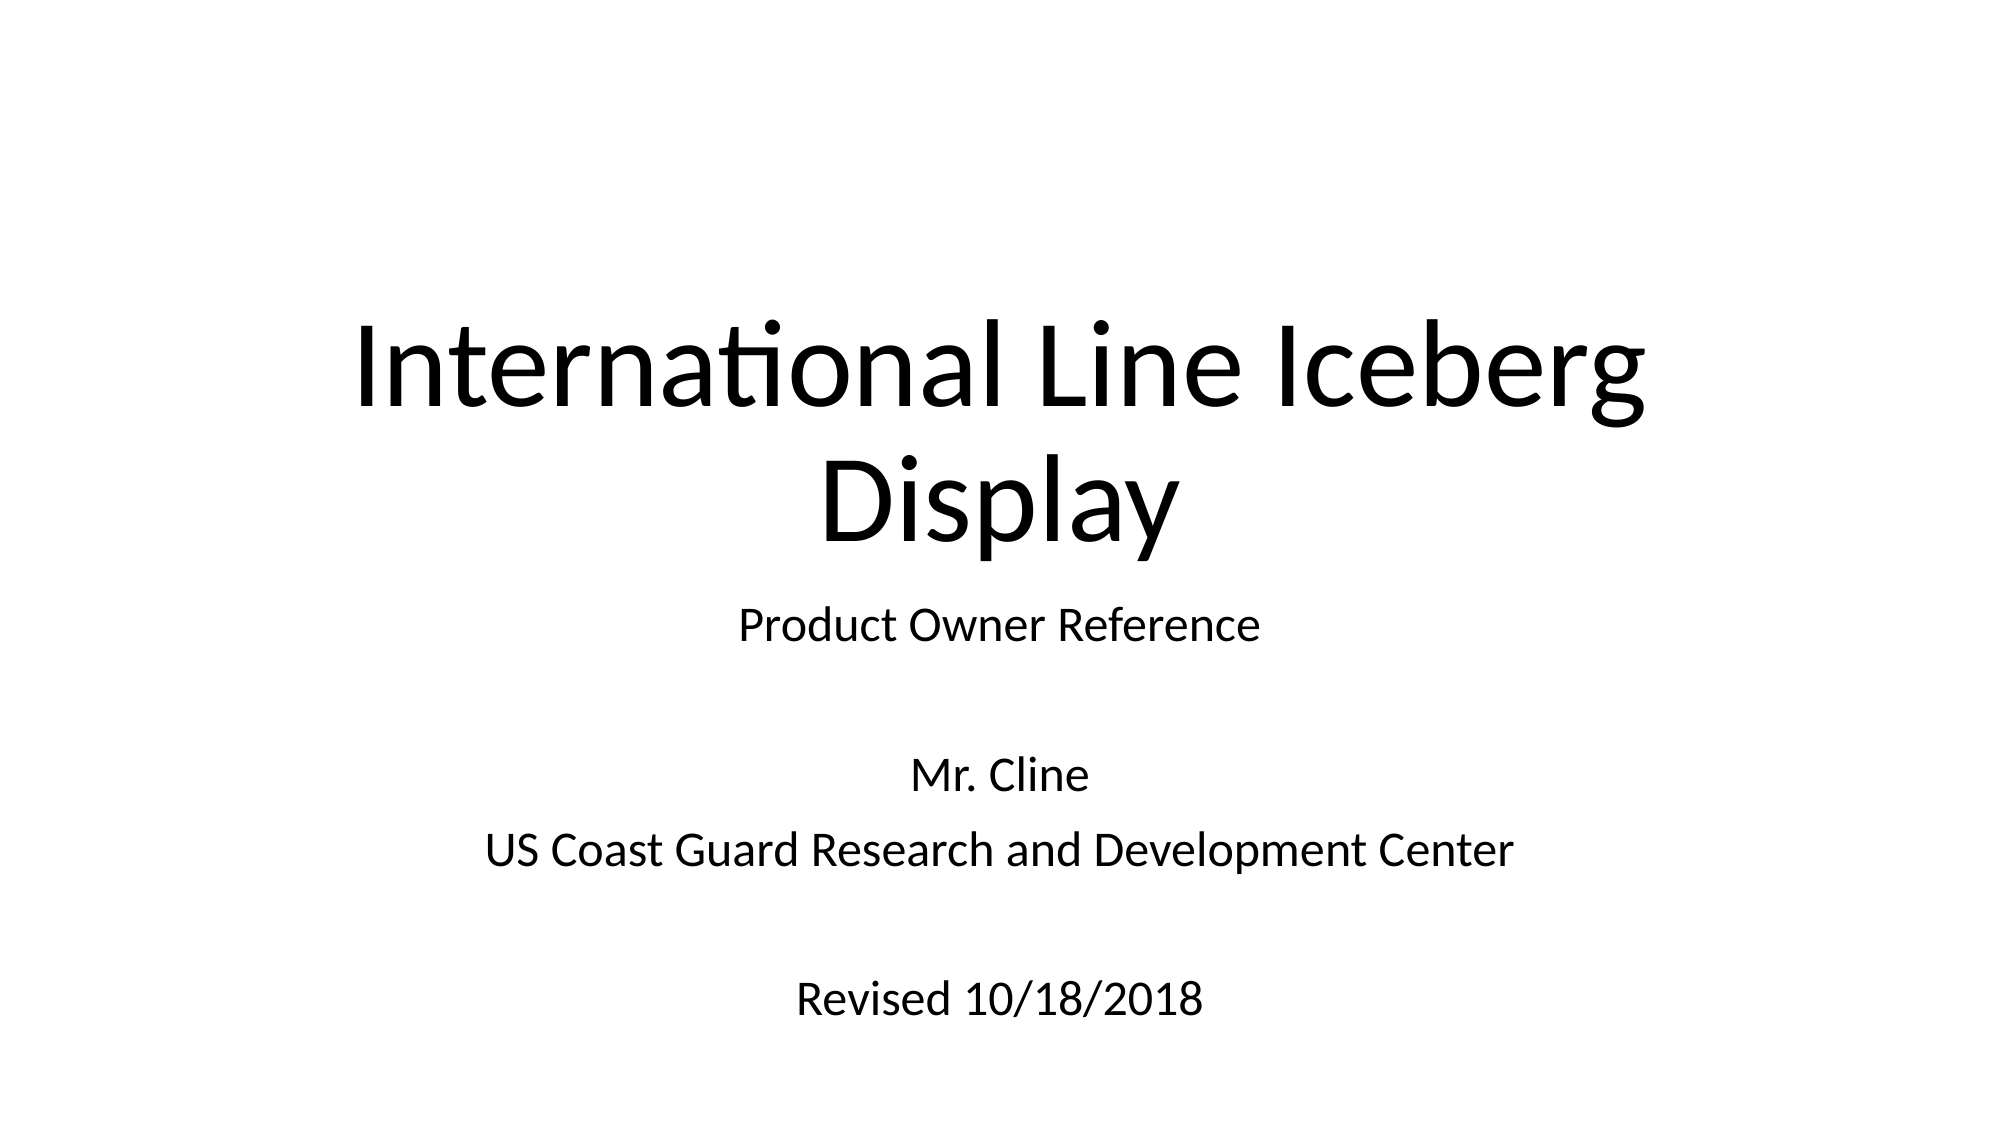

# International Line Iceberg Display
Product Owner Reference

Mr. Cline
US Coast Guard Research and Development Center

Revised 10/18/2018